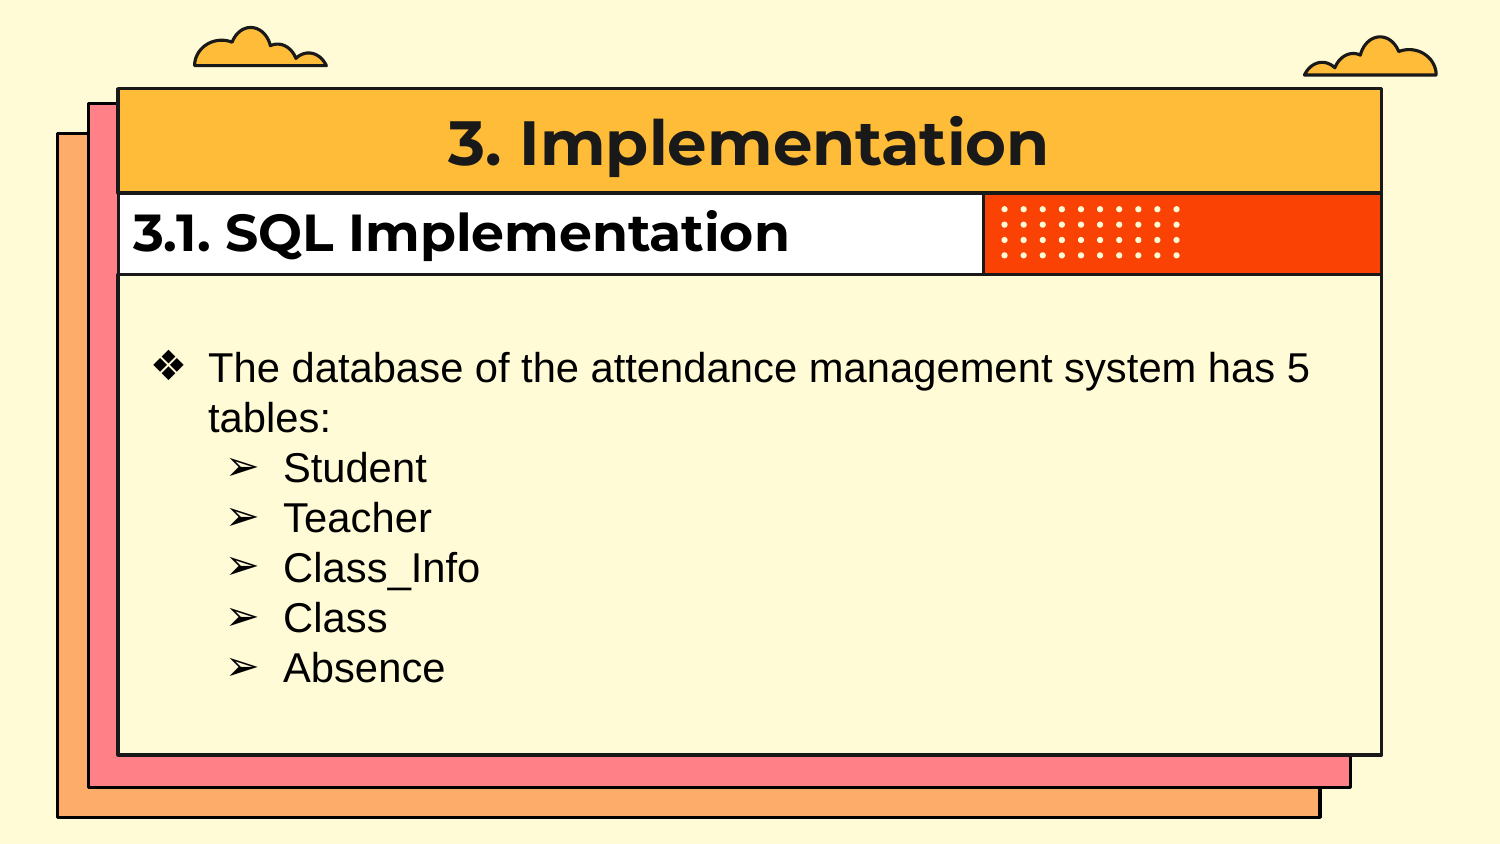

# 3. Implementation
3.1. SQL Implementation

The database of the attendance management system has 5 tables:
Student
Teacher
Class_Info
Class
Absence